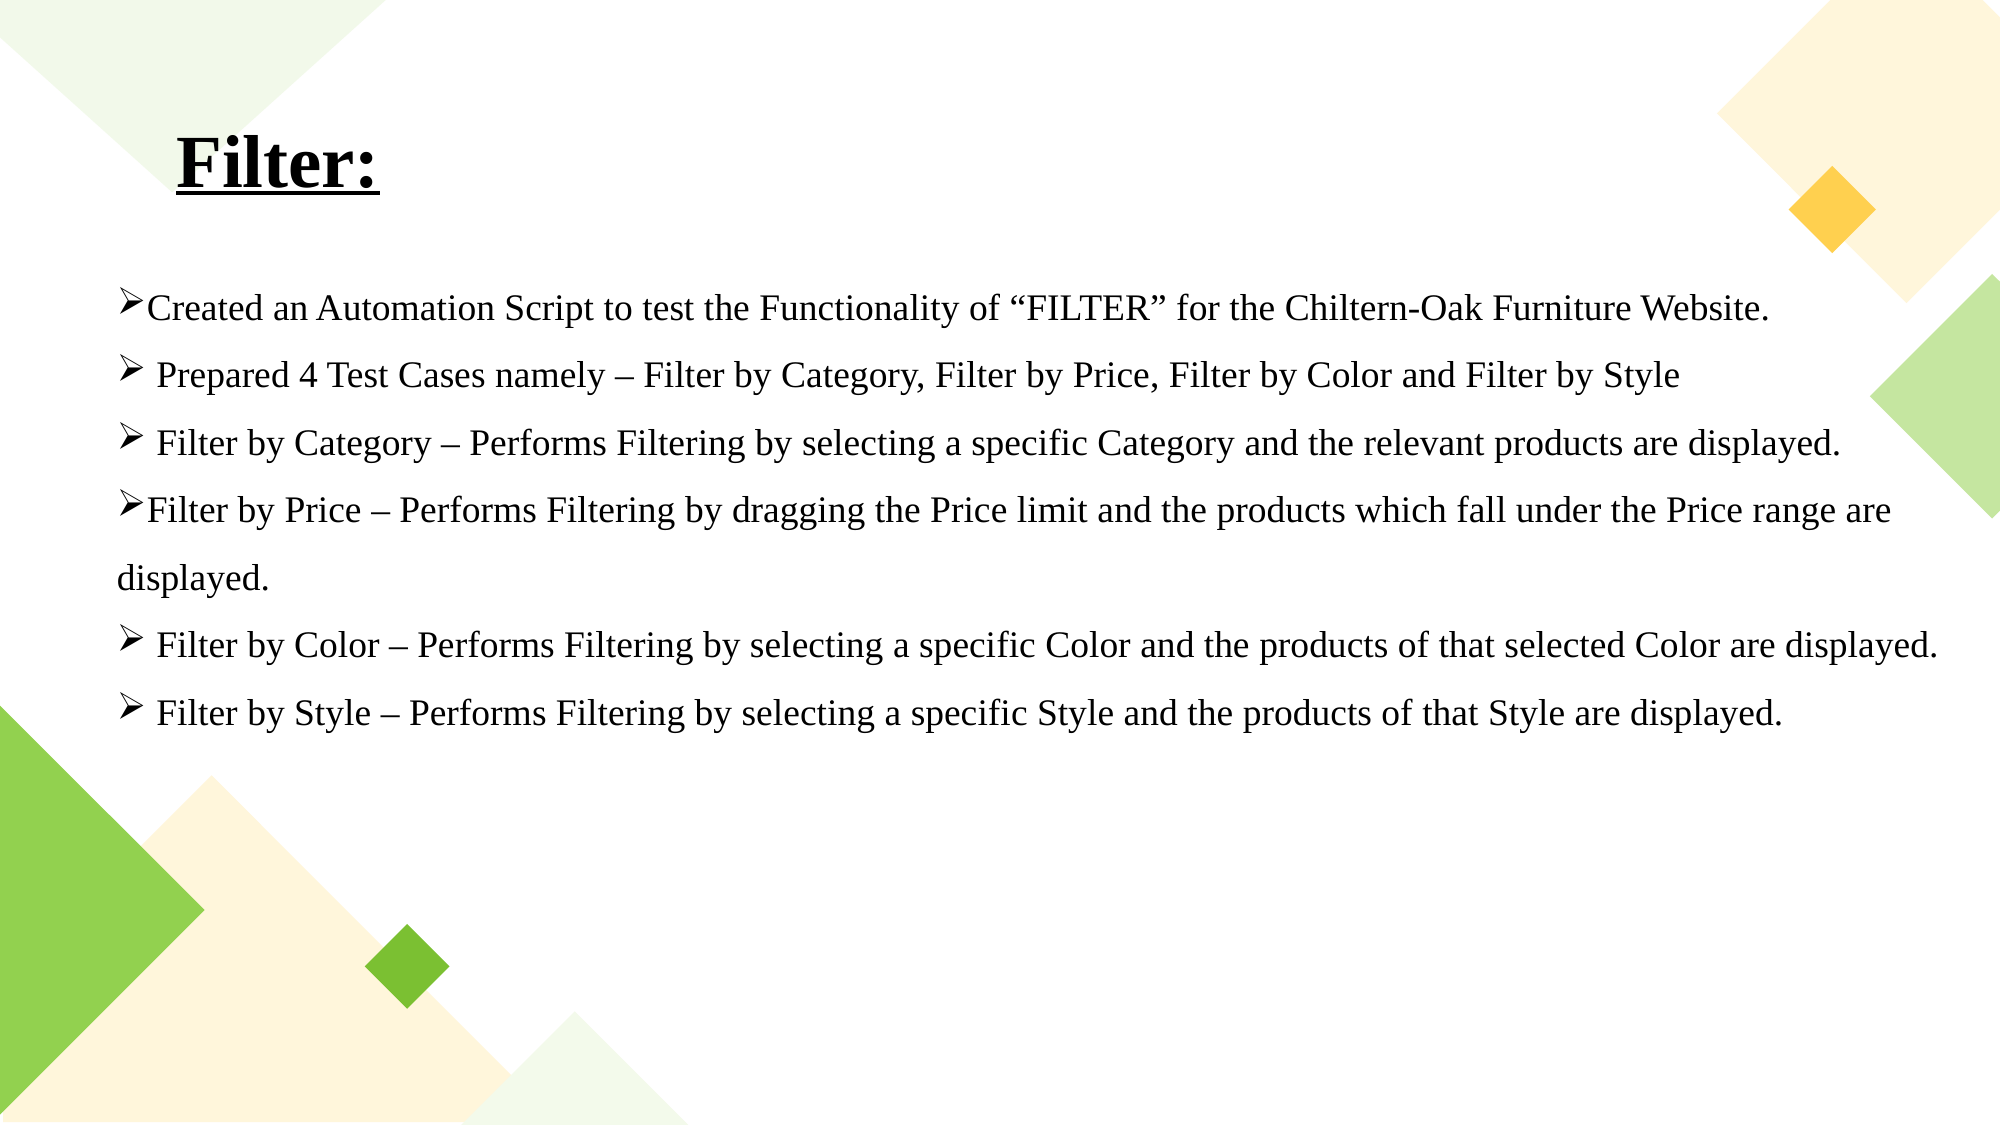

Filter:

Created an Automation Script to test the Functionality of “FILTER” for the Chiltern-Oak Furniture Website.
 Prepared 4 Test Cases namely – Filter by Category, Filter by Price, Filter by Color and Filter by Style
 Filter by Category – Performs Filtering by selecting a specific Category and the relevant products are displayed.
Filter by Price – Performs Filtering by dragging the Price limit and the products which fall under the Price range are displayed.
 Filter by Color – Performs Filtering by selecting a specific Color and the products of that selected Color are displayed.
 Filter by Style – Performs Filtering by selecting a specific Style and the products of that Style are displayed.